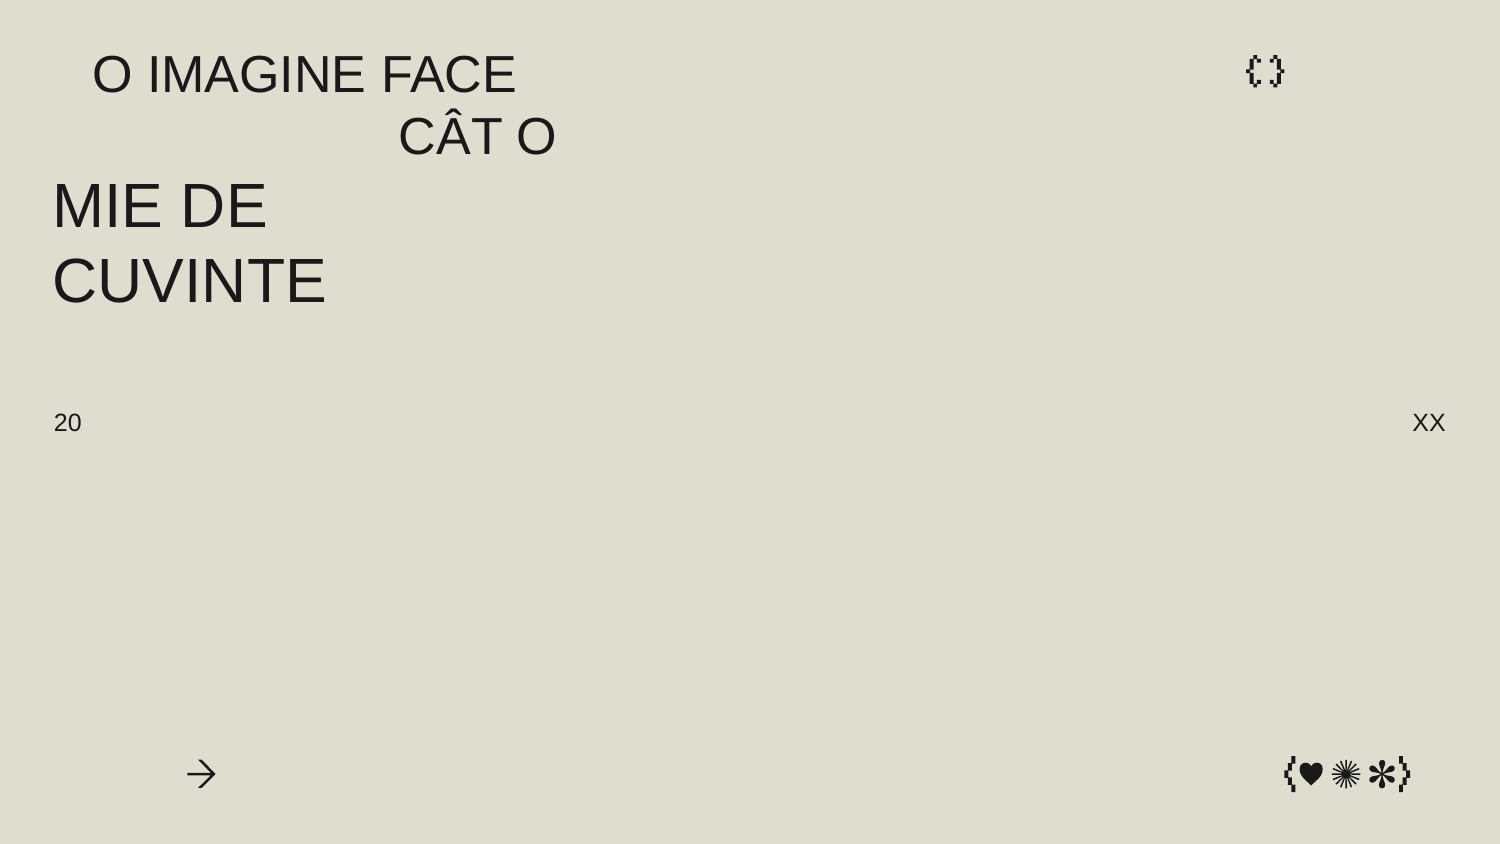

# O IMAGINE FACE
CÂT O
MIE DE CUVINTE

20
XX